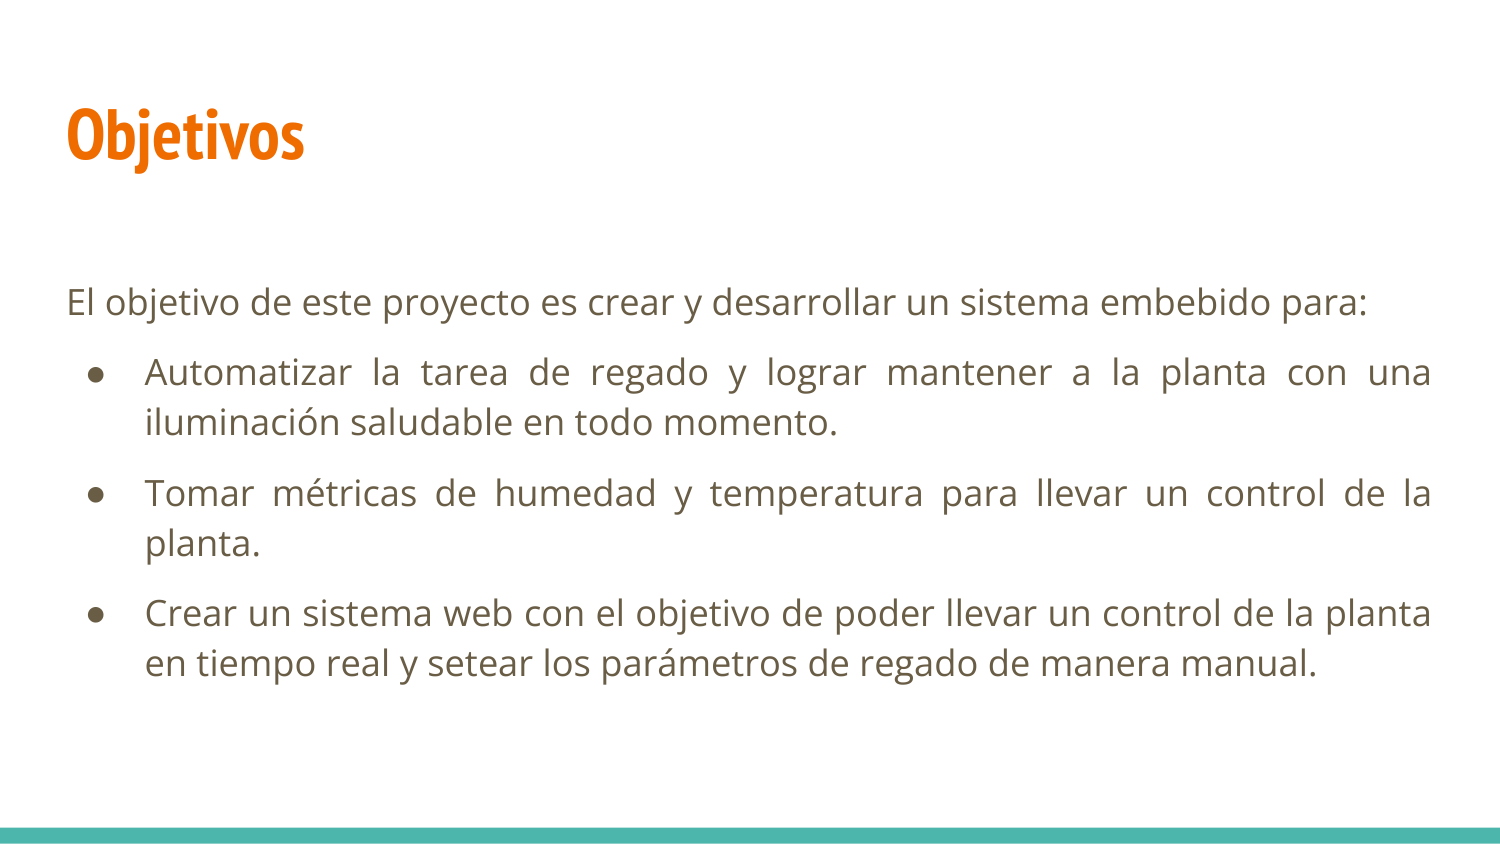

# Objetivos
El objetivo de este proyecto es crear y desarrollar un sistema embebido para:
Automatizar la tarea de regado y lograr mantener a la planta con una iluminación saludable en todo momento.
Tomar métricas de humedad y temperatura para llevar un control de la planta.
Crear un sistema web con el objetivo de poder llevar un control de la planta en tiempo real y setear los parámetros de regado de manera manual.